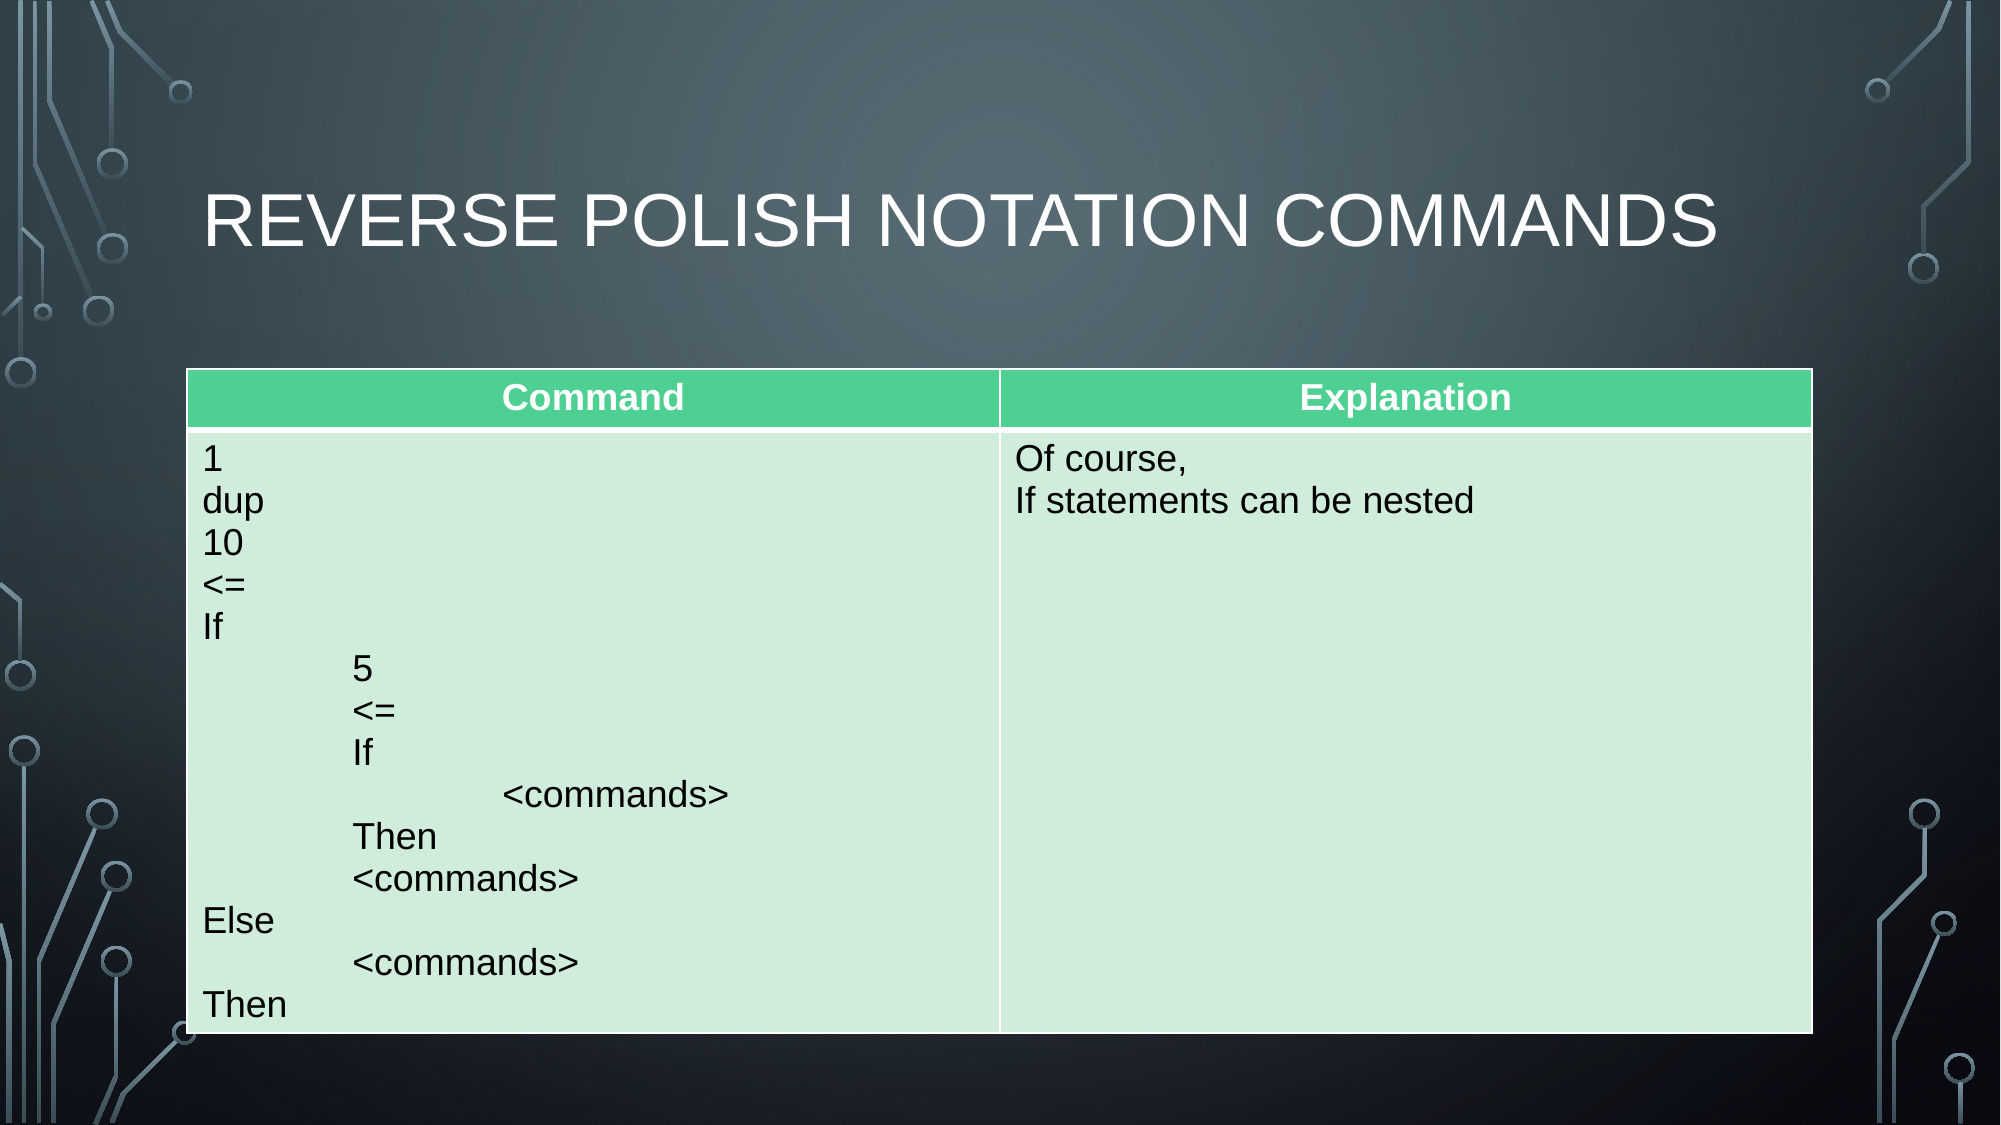

# Reverse Polish Notation Commands
| Command | Explanation |
| --- | --- |
| 1 dup 10 <= If 5 <= If <commands> Then <commands> Else <commands> Then | Of course, If statements can be nested |